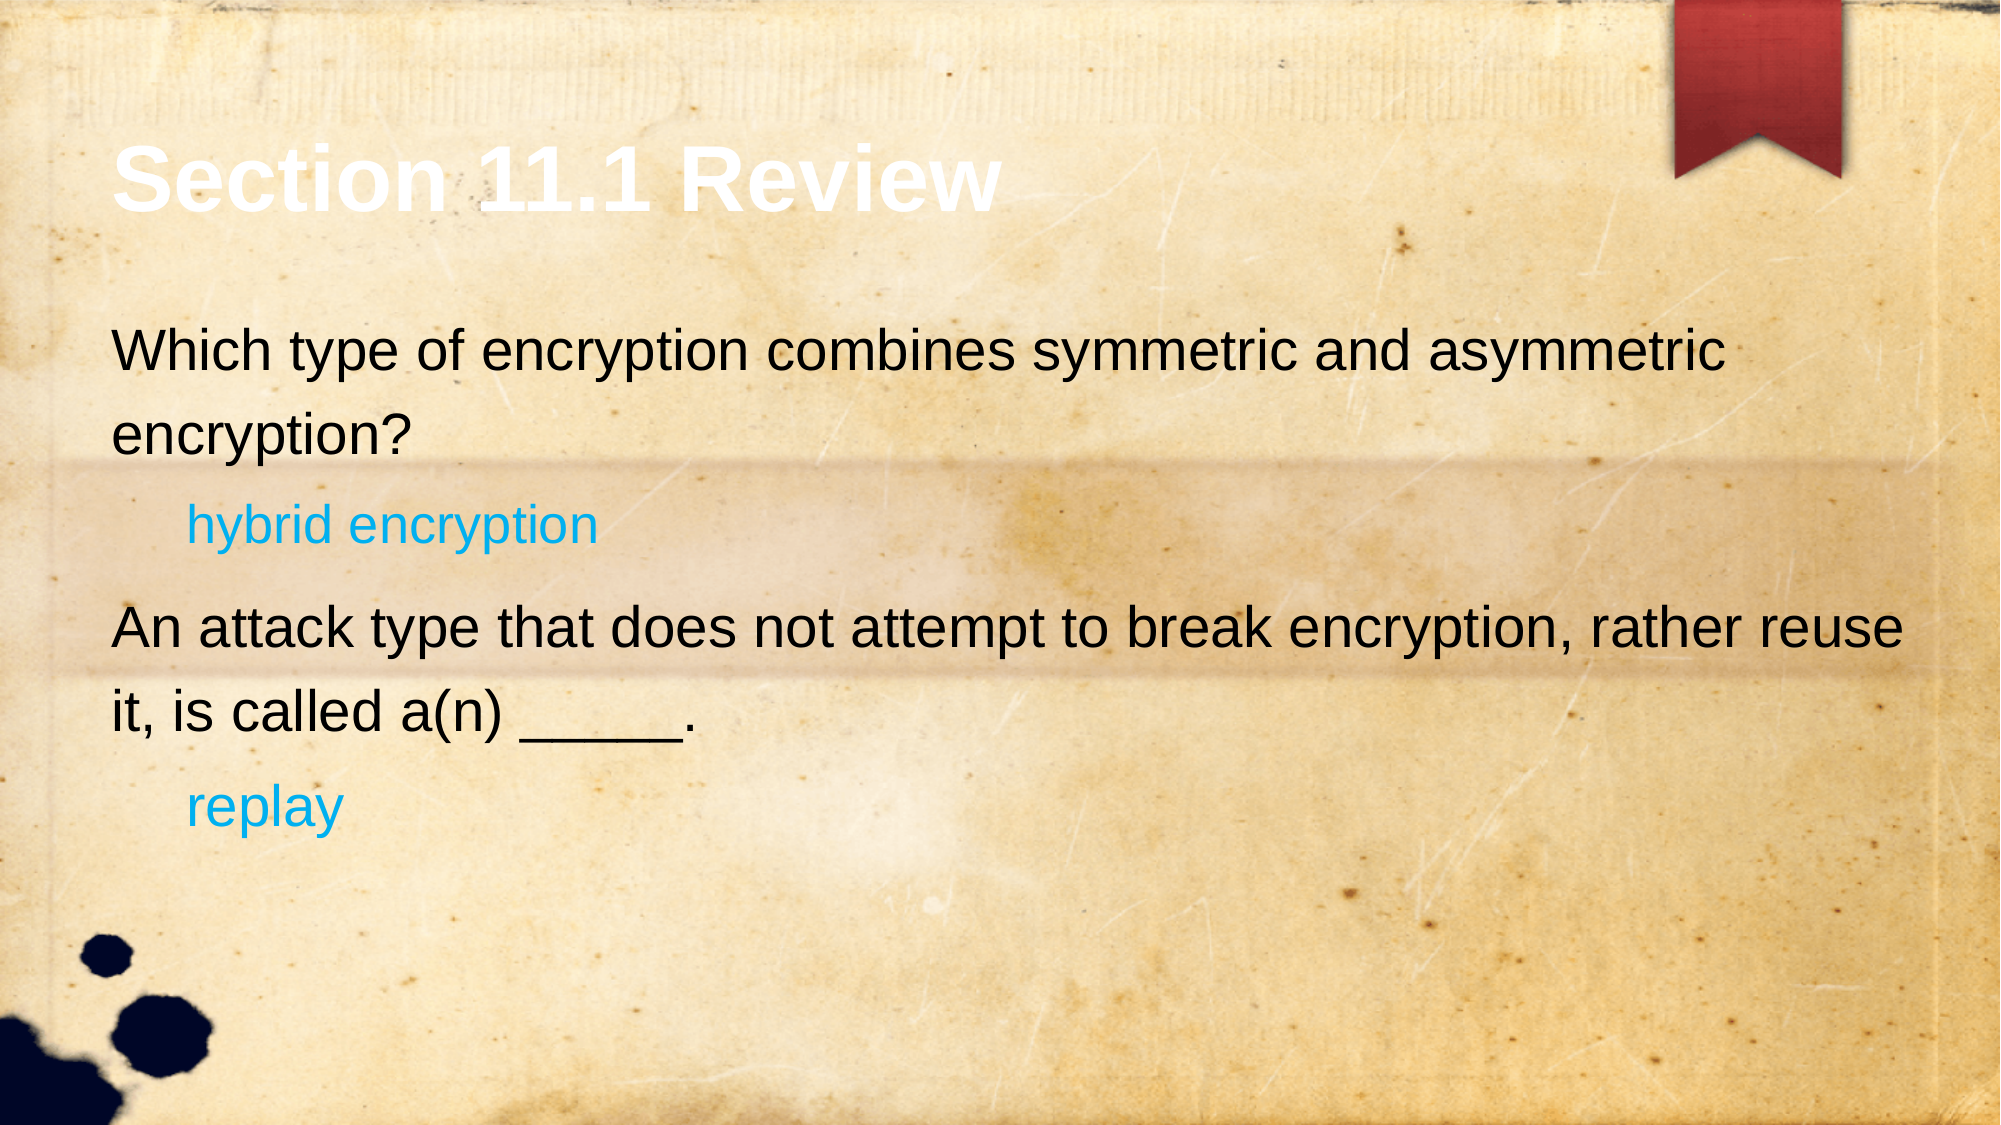

Section 11.1 Review
Which type of encryption combines symmetric and asymmetric encryption?
hybrid encryption
An attack type that does not attempt to break encryption, rather reuse it, is called a(n) _____.
replay